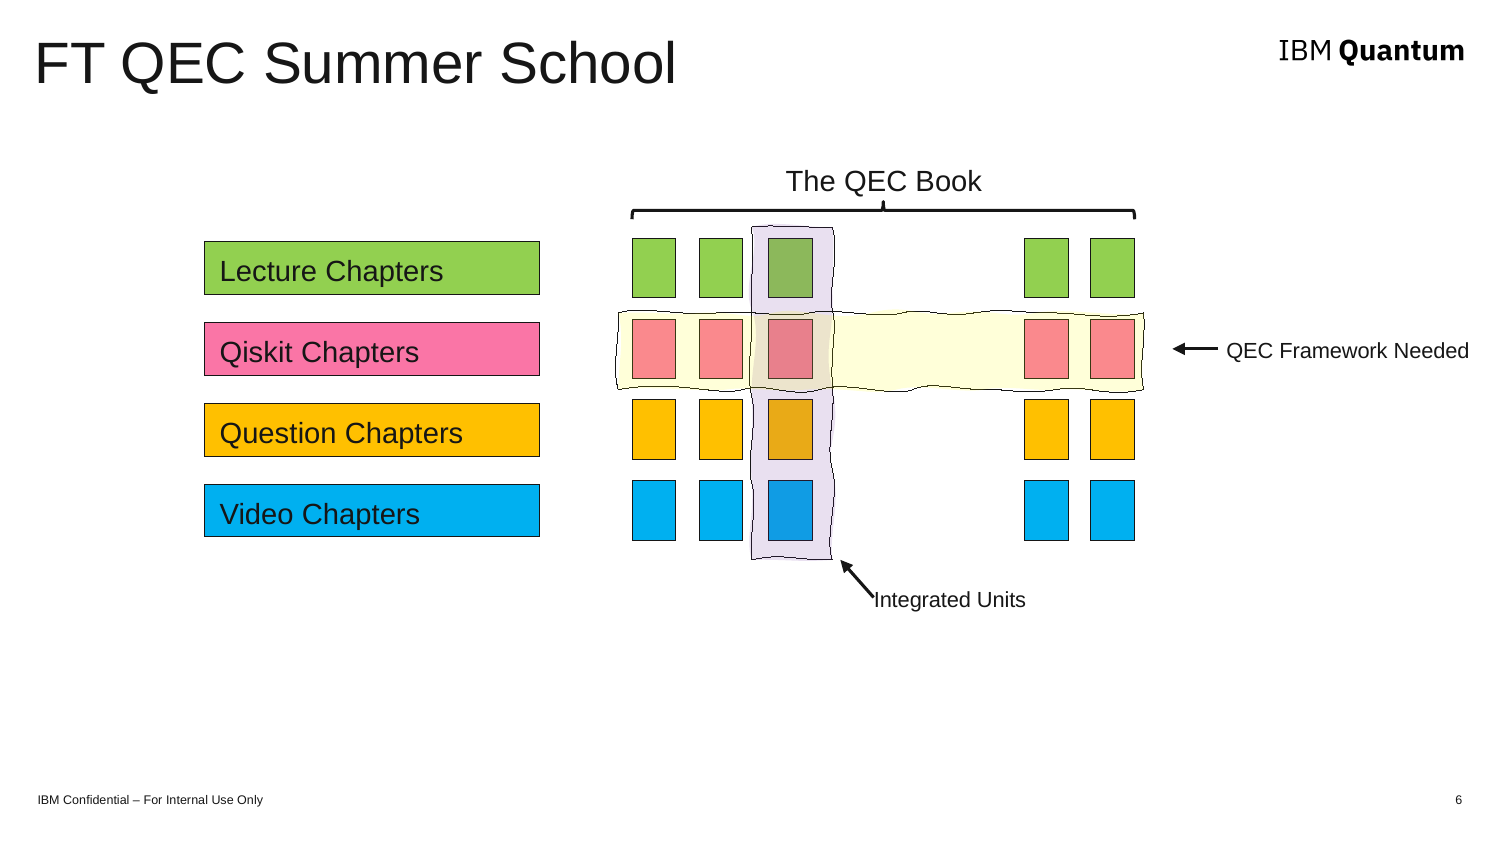

# FT QEC Summer School
The QEC Book

Lecture Chapters

Qiskit Chapters
QEC Framework Needed

Question Chapters

Video Chapters
Integrated Units
IBM Confidential – For Internal Use Only
6